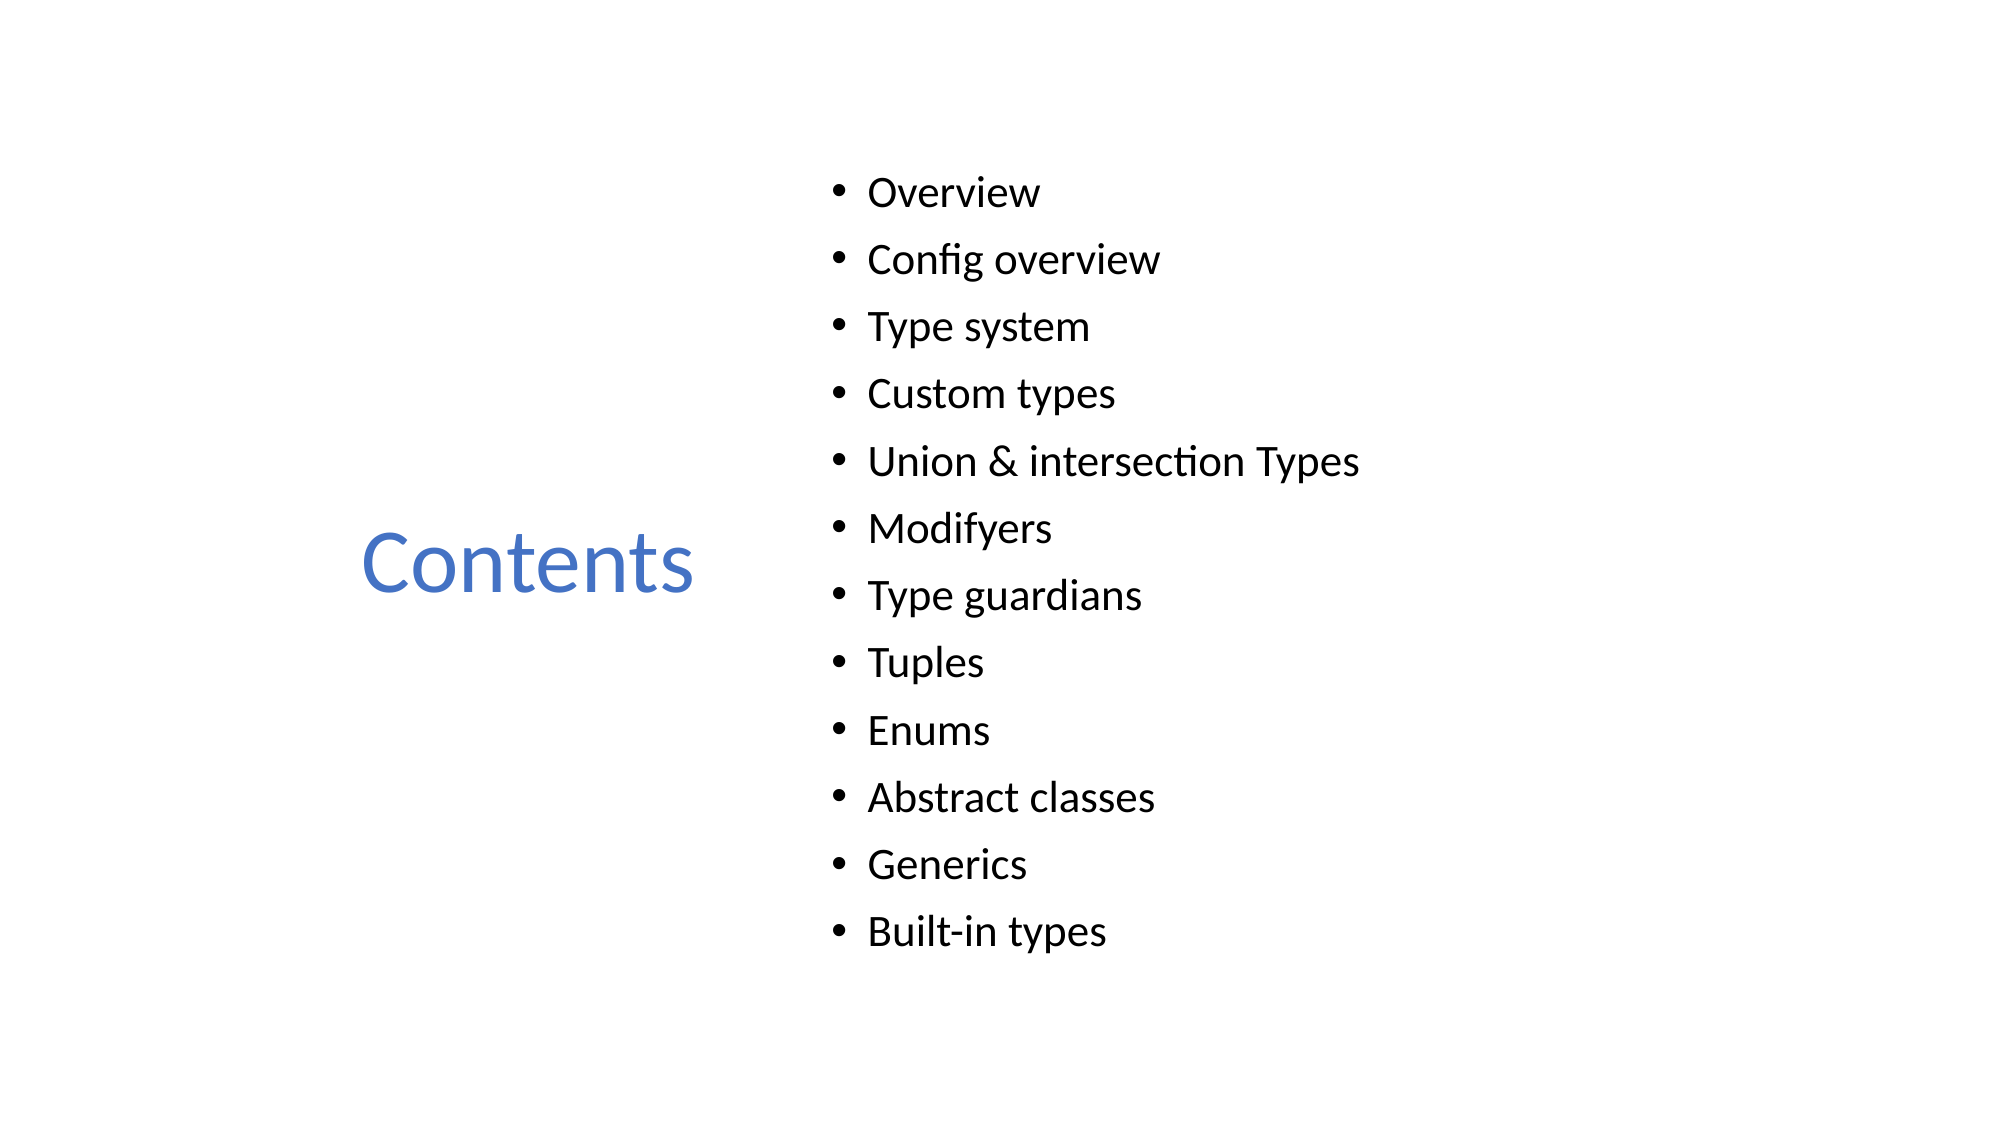

# Contents
Overview
Config overview
Type system
Custom types
Union & intersection Types
Modifyers
Type guardians
Tuples
Enums
Abstract classes
Generics
Built-in types